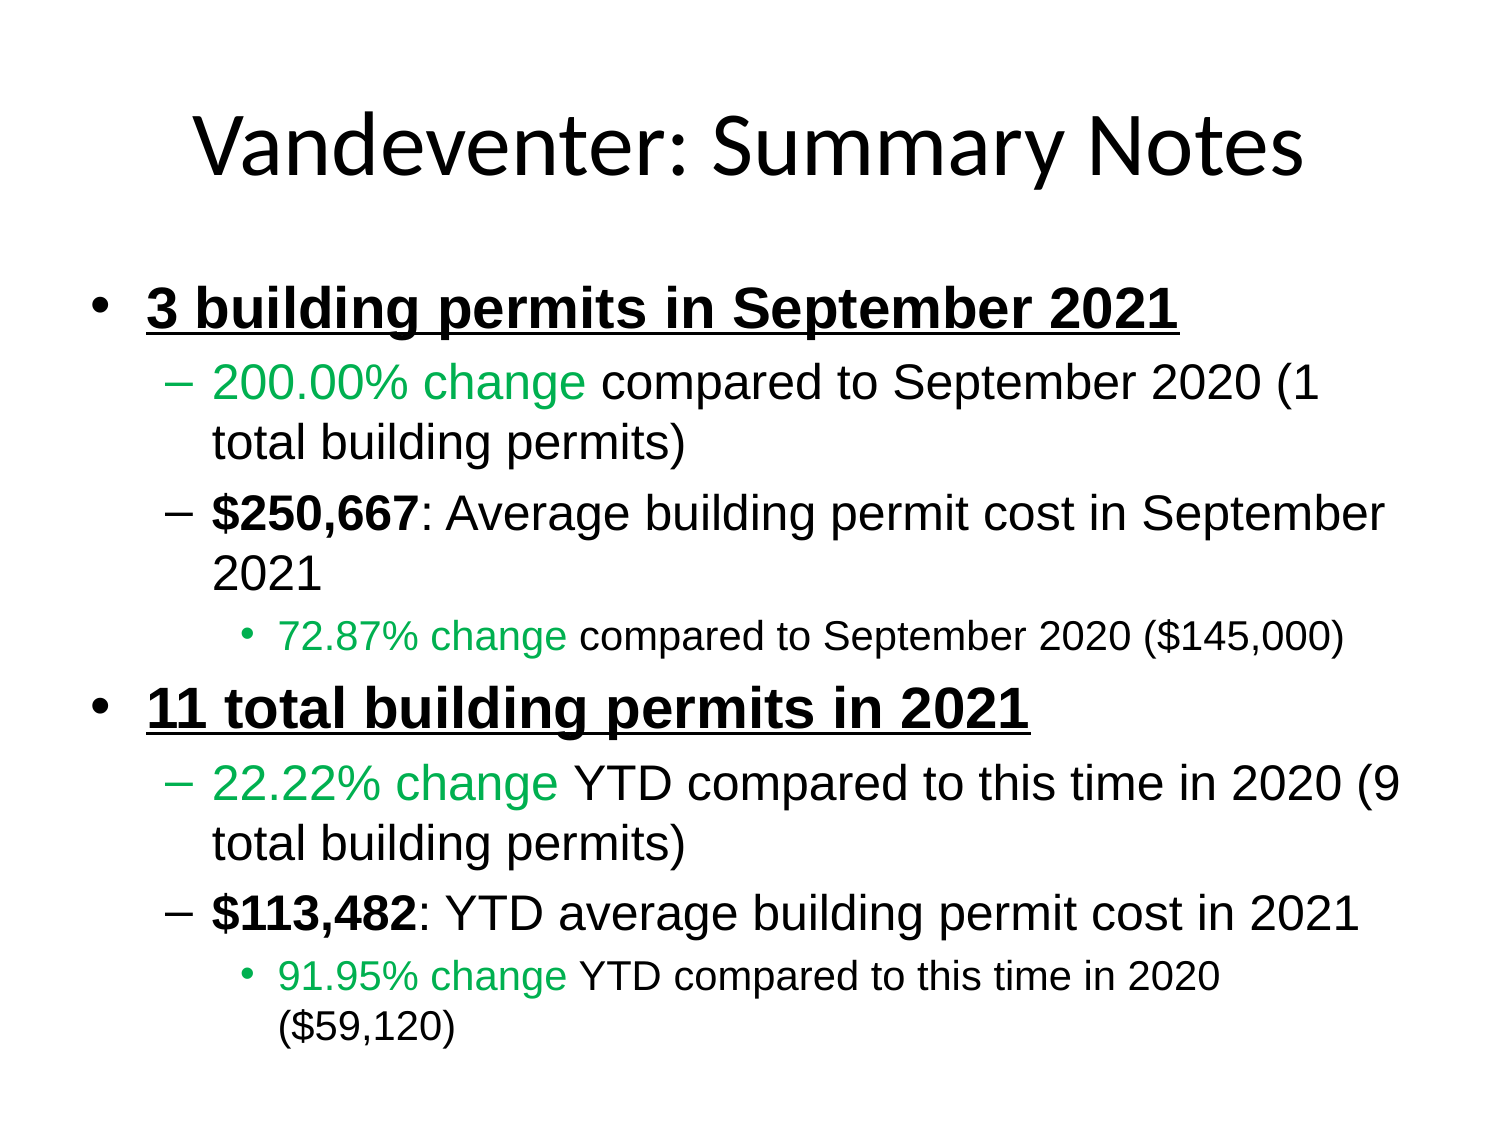

# Vandeventer: Summary Notes
3 building permits in September 2021
200.00% change compared to September 2020 (1 total building permits)
$250,667: Average building permit cost in September 2021
72.87% change compared to September 2020 ($145,000)
11 total building permits in 2021
22.22% change YTD compared to this time in 2020 (9 total building permits)
$113,482: YTD average building permit cost in 2021
91.95% change YTD compared to this time in 2020 ($59,120)